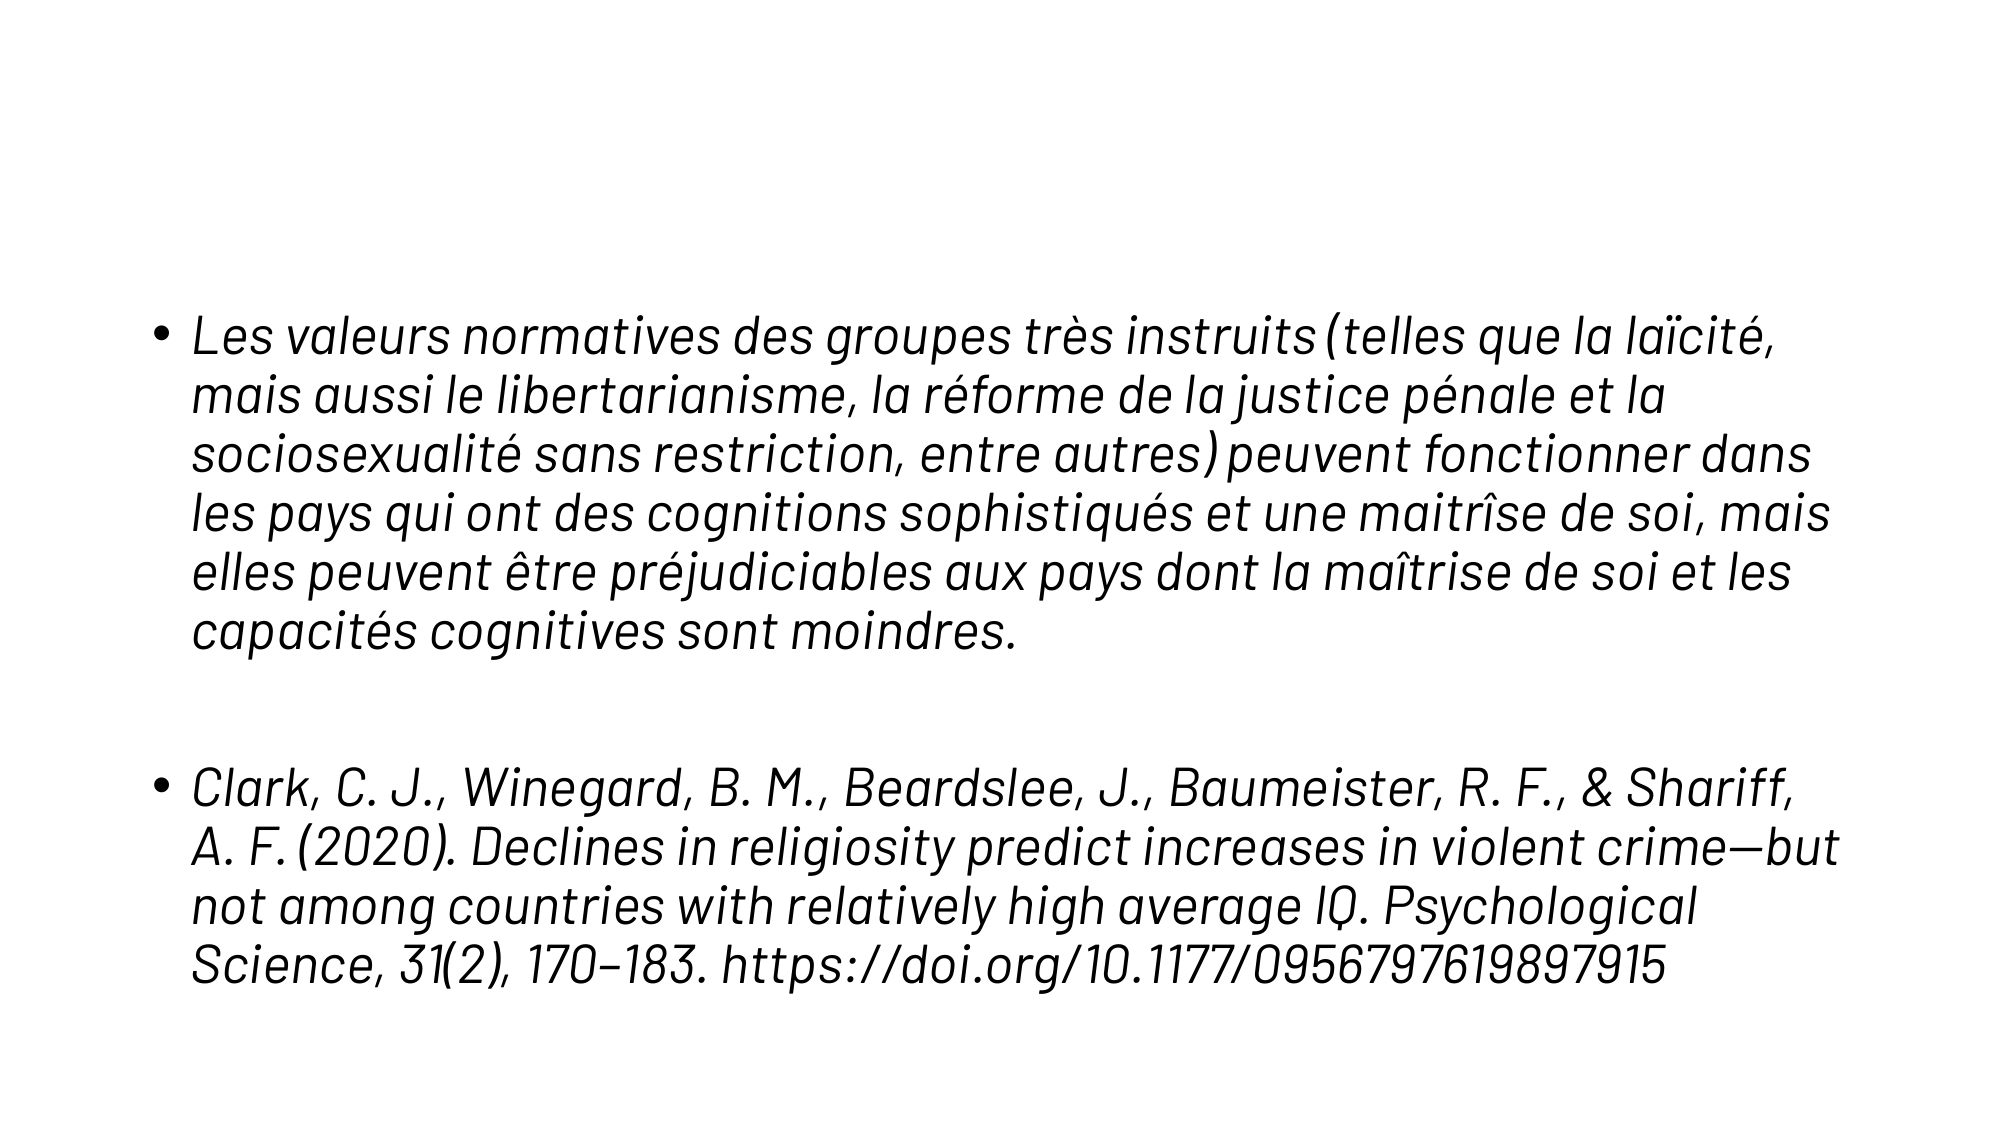

#
Les valeurs normatives des groupes très instruits (telles que la laïcité, mais aussi le libertarianisme, la réforme de la justice pénale et la sociosexualité sans restriction, entre autres) peuvent fonctionner dans les pays qui ont des cognitions sophistiqués et une maitrîse de soi, mais elles peuvent être préjudiciables aux pays dont la maîtrise de soi et les capacités cognitives sont moindres.

Clark, C. J., Winegard, B. M., Beardslee, J., Baumeister, R. F., & Shariff, A. F. (2020). Declines in religiosity predict increases in violent crime—but not among countries with relatively high average IQ. Psychological Science, 31(2), 170–183. https://doi.org/10.1177/0956797619897915